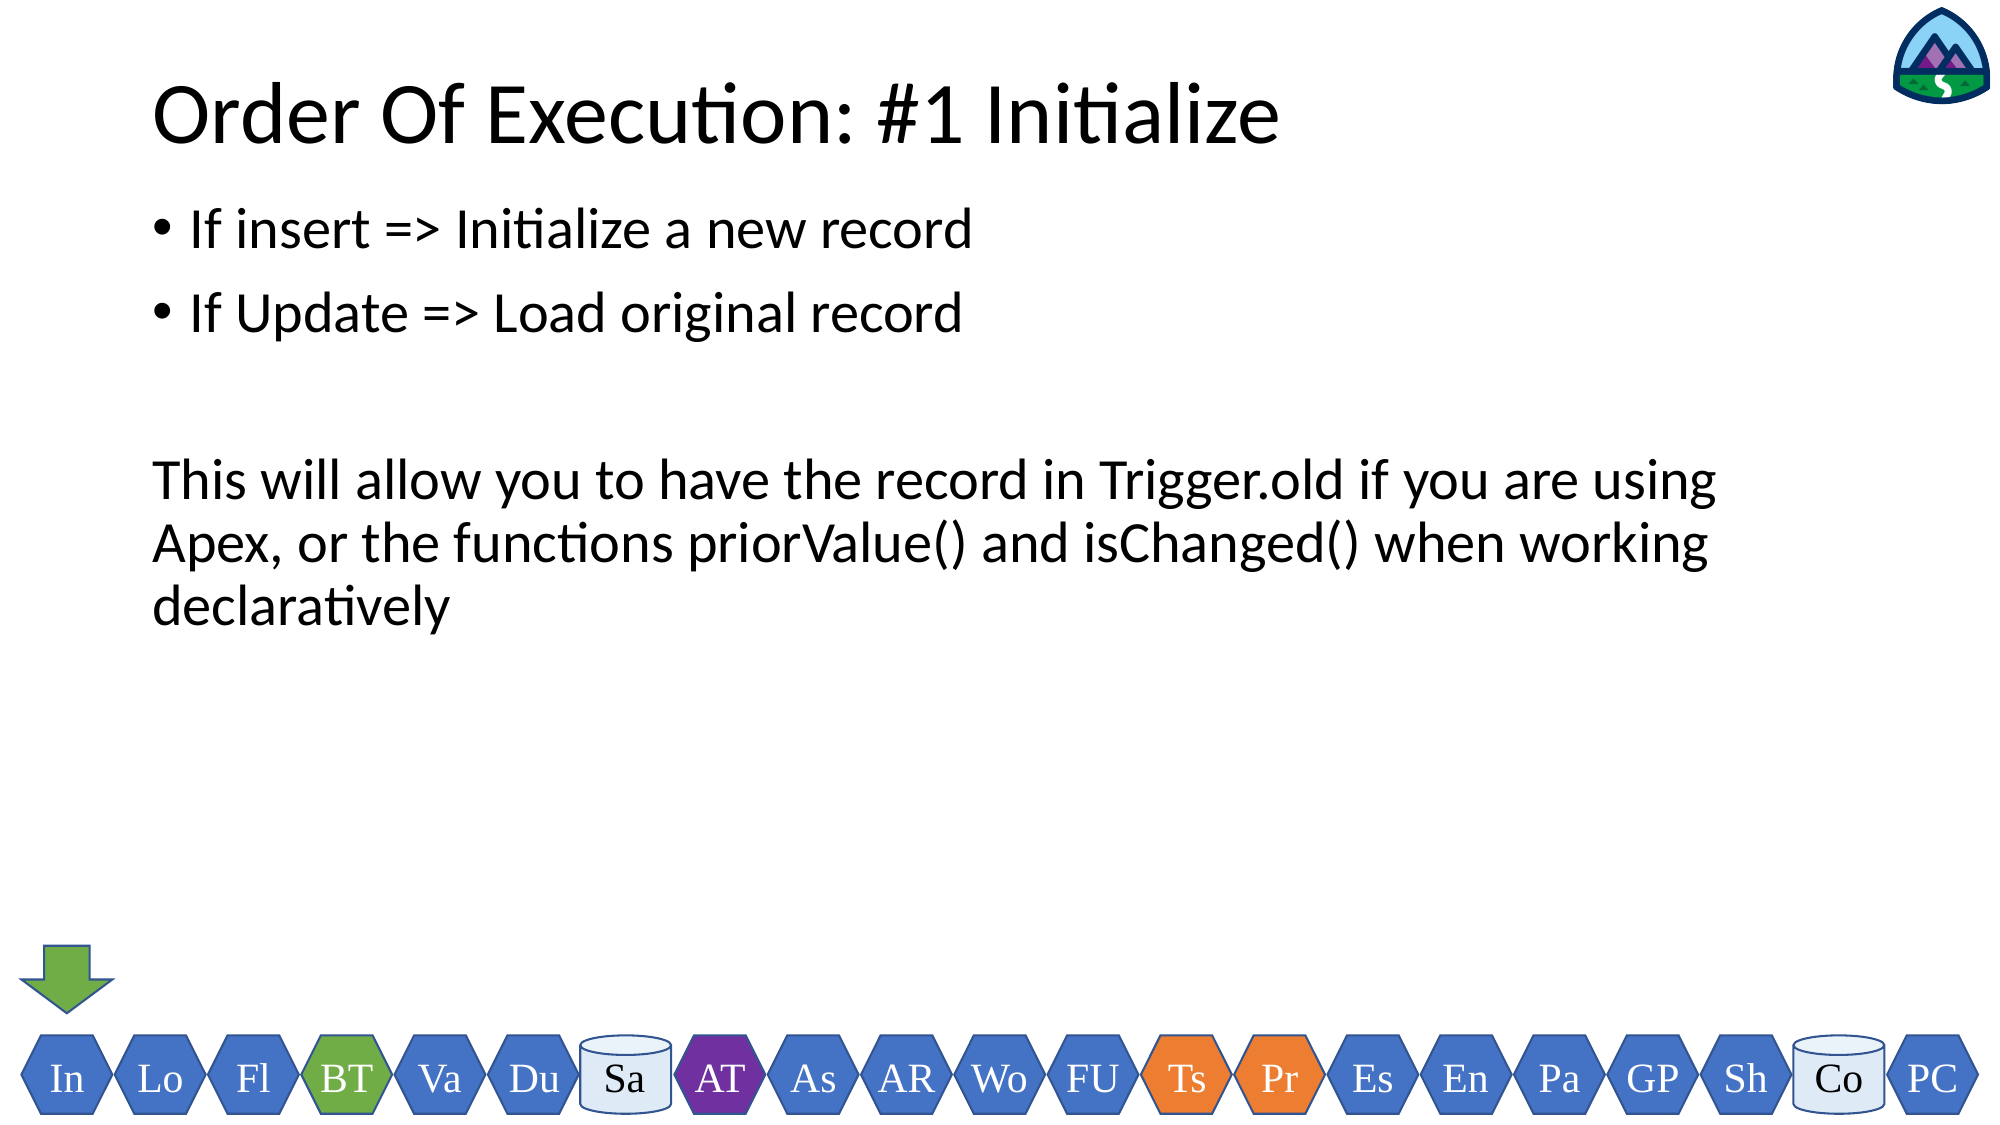

# Order Of Execution: #1 Initialize
If insert => Initialize a new record
If Update => Load original record

This will allow you to have the record in Trigger.old if you are using Apex, or the functions priorValue() and isChanged() when working declaratively